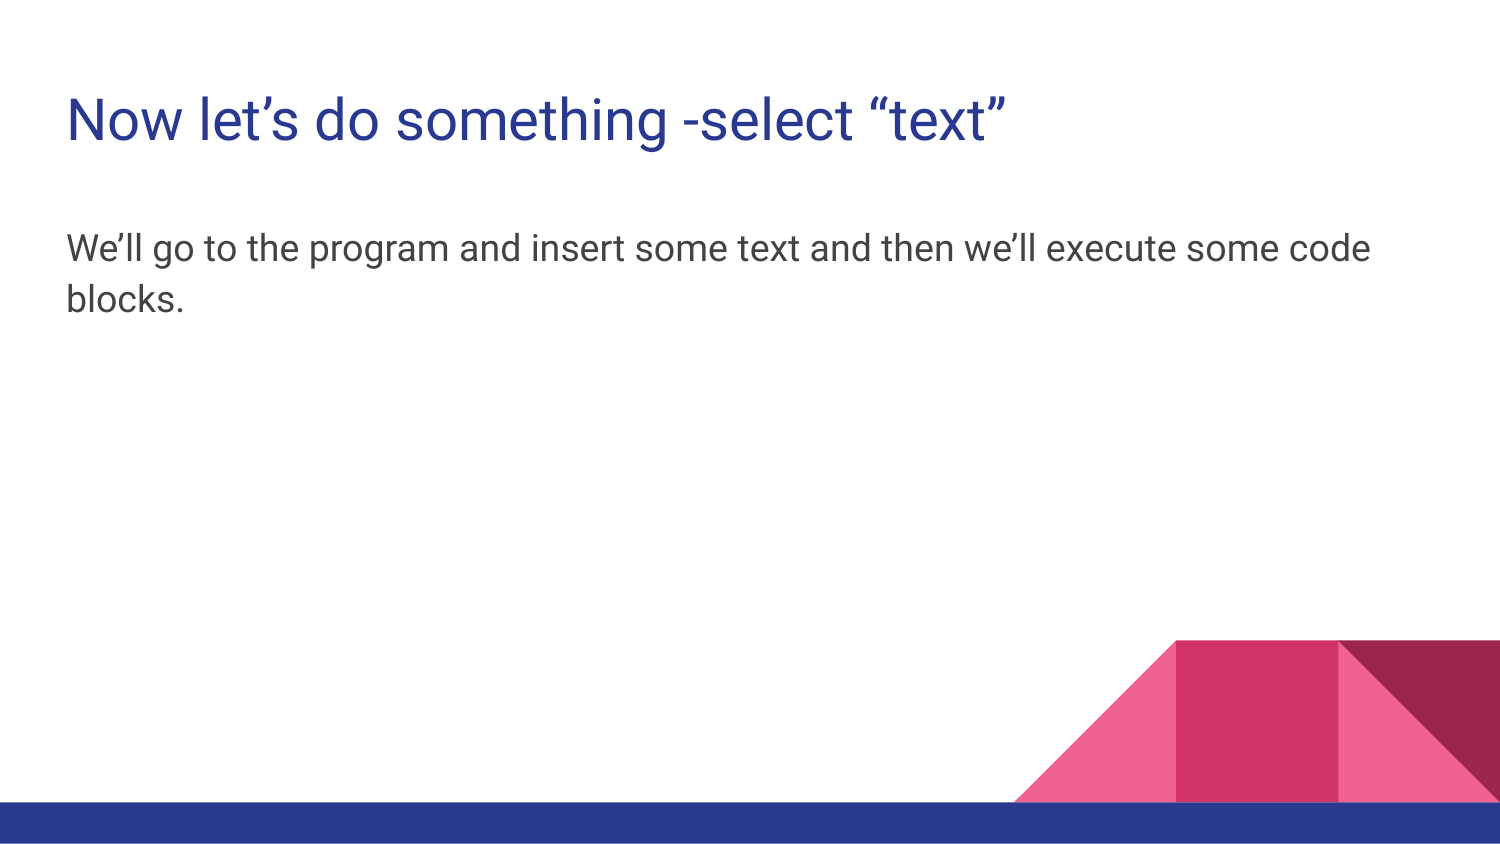

# Now let’s do something -select “text”
We’ll go to the program and insert some text and then we’ll execute some code blocks.